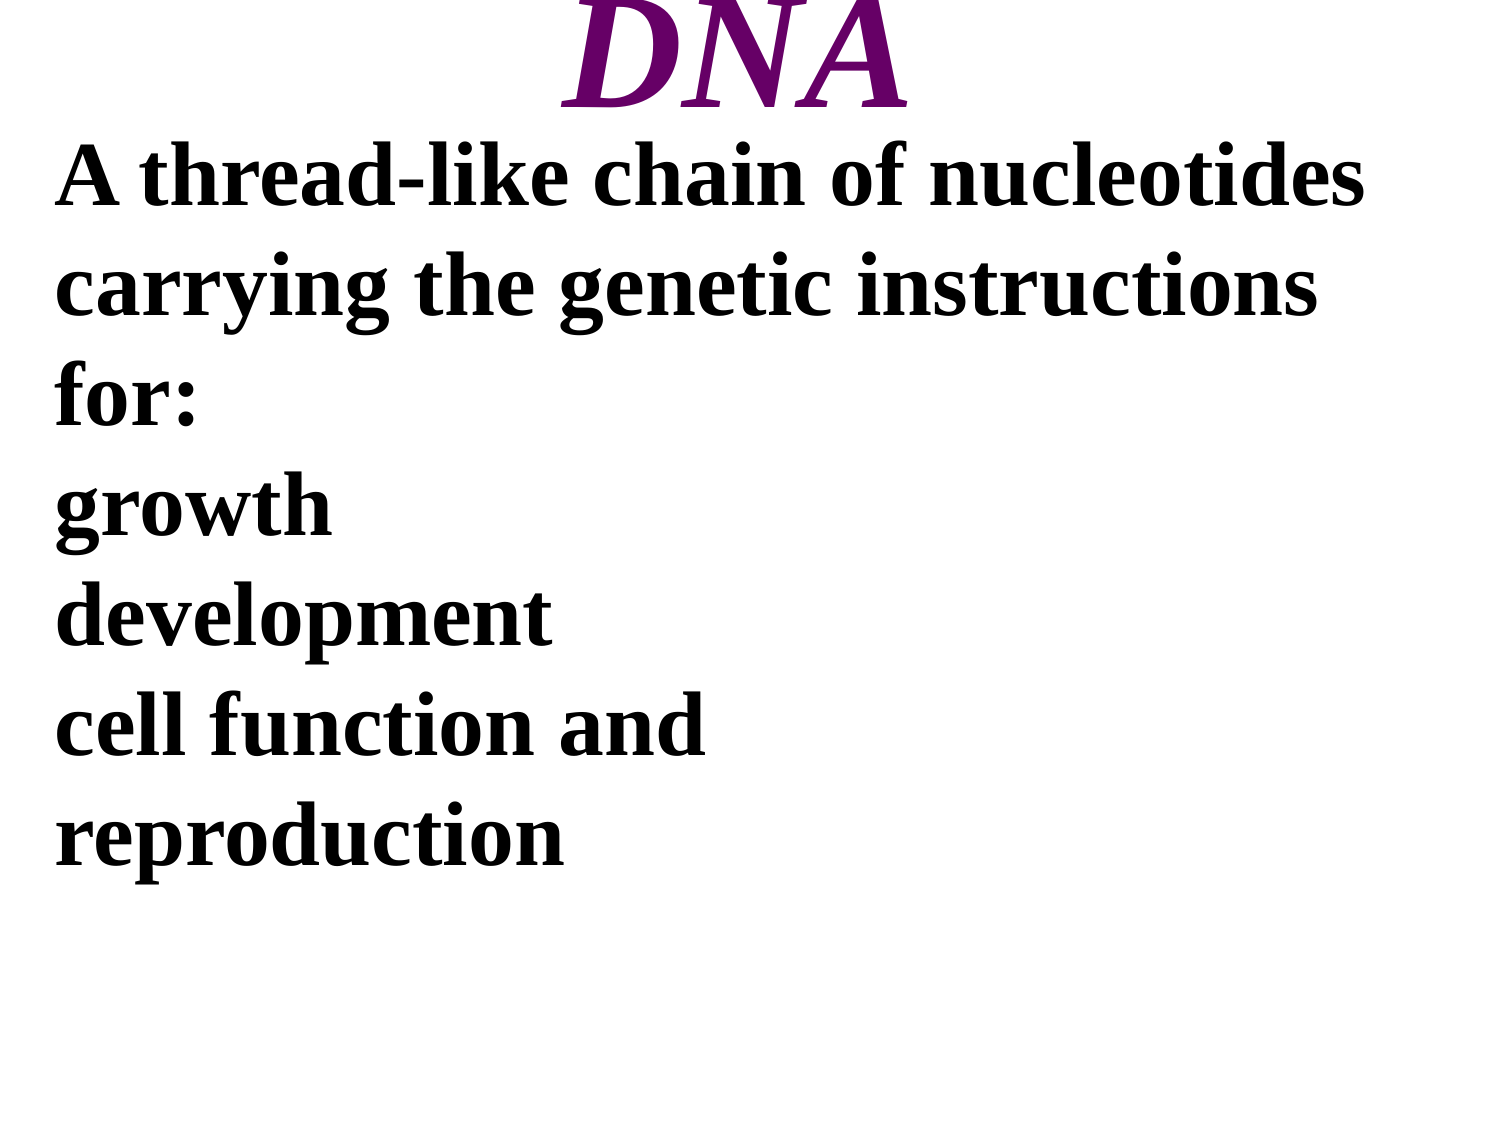

DNA
A thread-like chain of nucleotides carrying the genetic instructions for:
growth
development
cell function and
reproduction